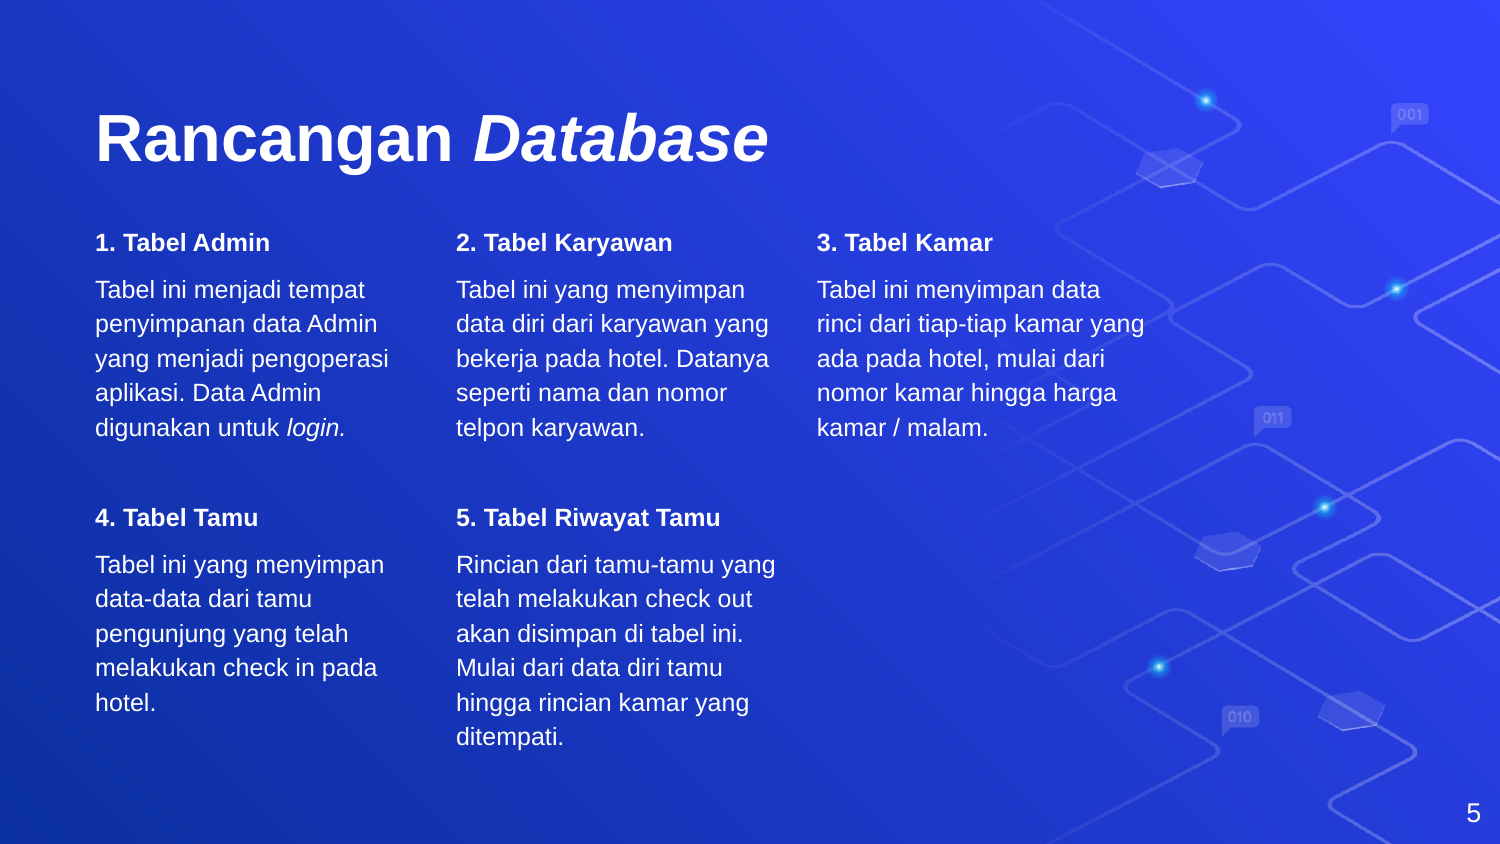

# Rancangan Database
1. Tabel Admin
Tabel ini menjadi tempat penyimpanan data Admin yang menjadi pengoperasi aplikasi. Data Admin digunakan untuk login.
2. Tabel Karyawan
Tabel ini yang menyimpan data diri dari karyawan yang bekerja pada hotel. Datanya seperti nama dan nomor telpon karyawan.
3. Tabel Kamar
Tabel ini menyimpan data rinci dari tiap-tiap kamar yang ada pada hotel, mulai dari nomor kamar hingga harga kamar / malam.

4. Tabel Tamu
Tabel ini yang menyimpan data-data dari tamu pengunjung yang telah melakukan check in pada hotel.
5. Tabel Riwayat Tamu
Rincian dari tamu-tamu yang telah melakukan check out akan disimpan di tabel ini. Mulai dari data diri tamu hingga rincian kamar yang ditempati.
5